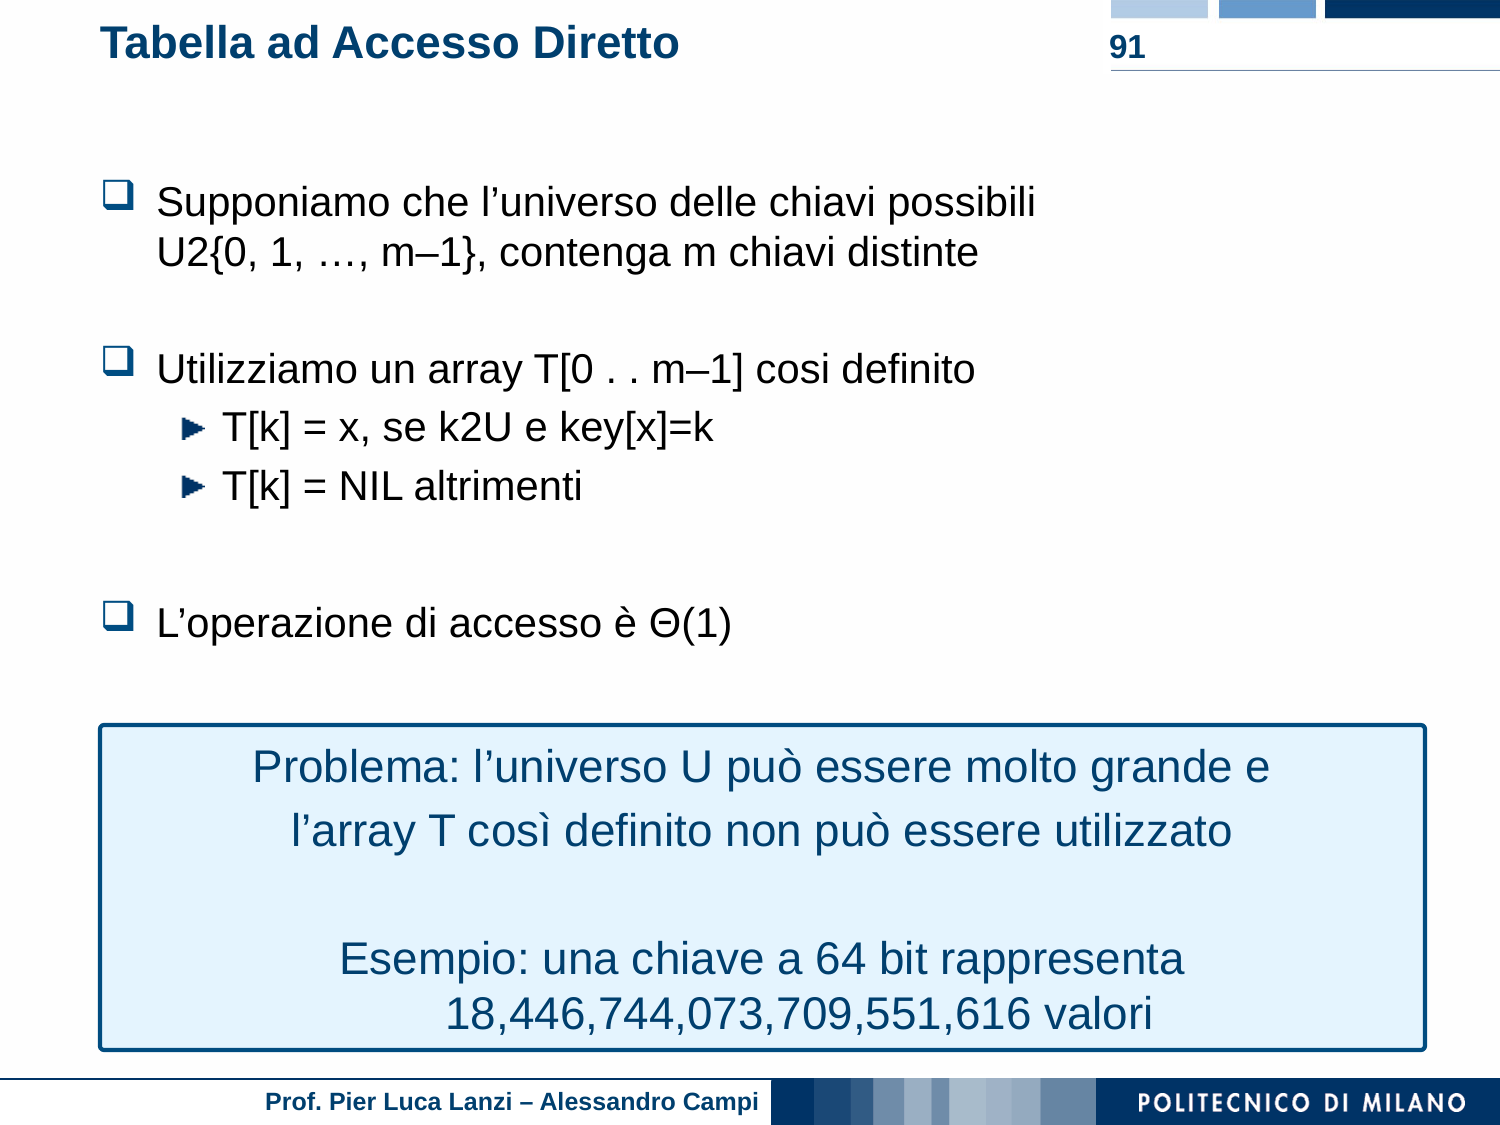

# Tabella ad Accesso Diretto
91
Supponiamo che l’universo delle chiavi possibili
U2{0, 1, …, m–1}, contenga m chiavi distinte

Utilizziamo un array T[0 . . m–1] cosi definito
T[k] = x, se k2U e key[x]=k
T[k] = NIL altrimenti

L’operazione di accesso è Θ(1)

Problema: l’universo U può essere molto grande e
l’array T così definito non può essere utilizzato

Esempio: una chiave a 64 bit rappresenta 18,446,744,073,709,551,616 valori